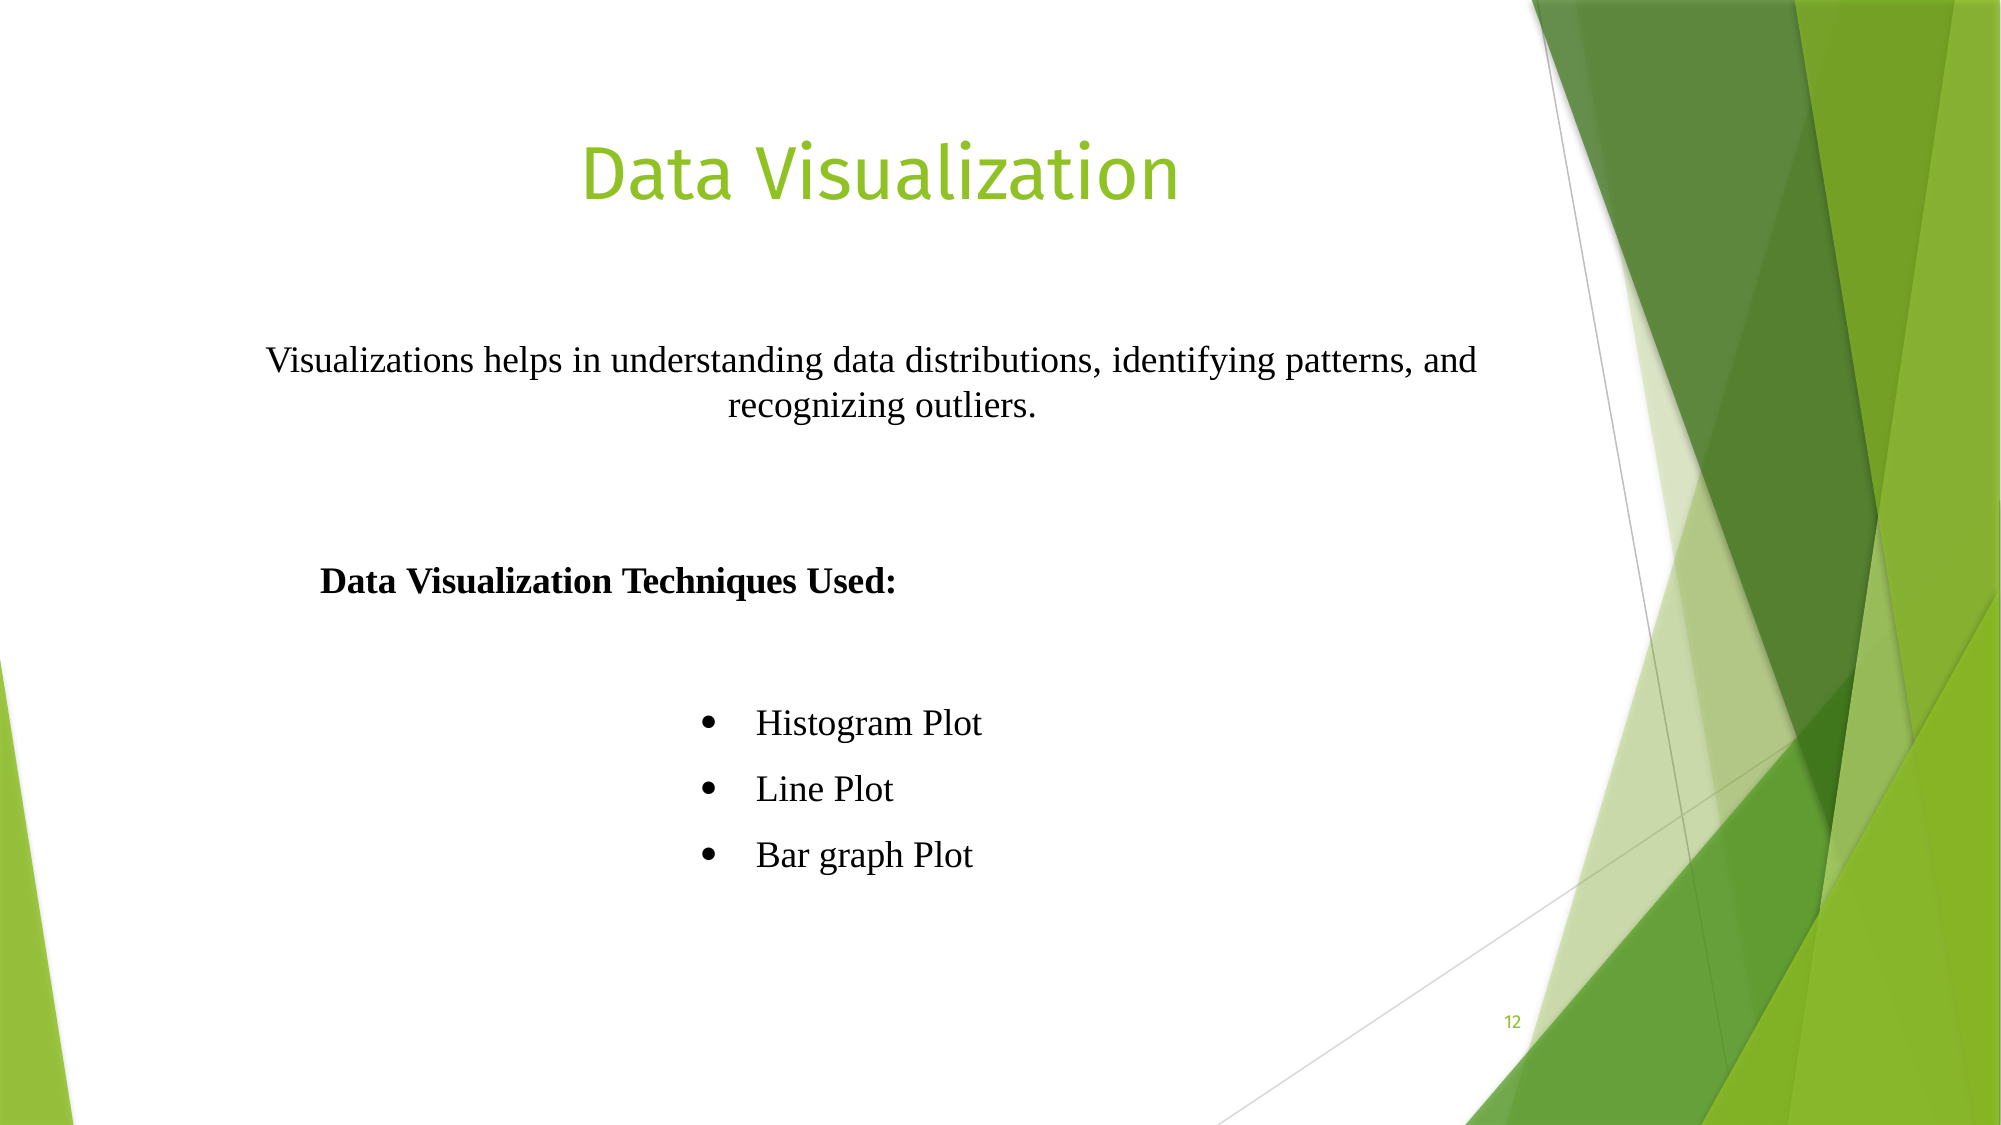

# Data Visualization
Visualizations helps in understanding data distributions, identifying patterns, and  recognizing outliers.

      Data Visualization Techniques Used:

Histogram Plot
Line Plot
Bar graph Plot

12